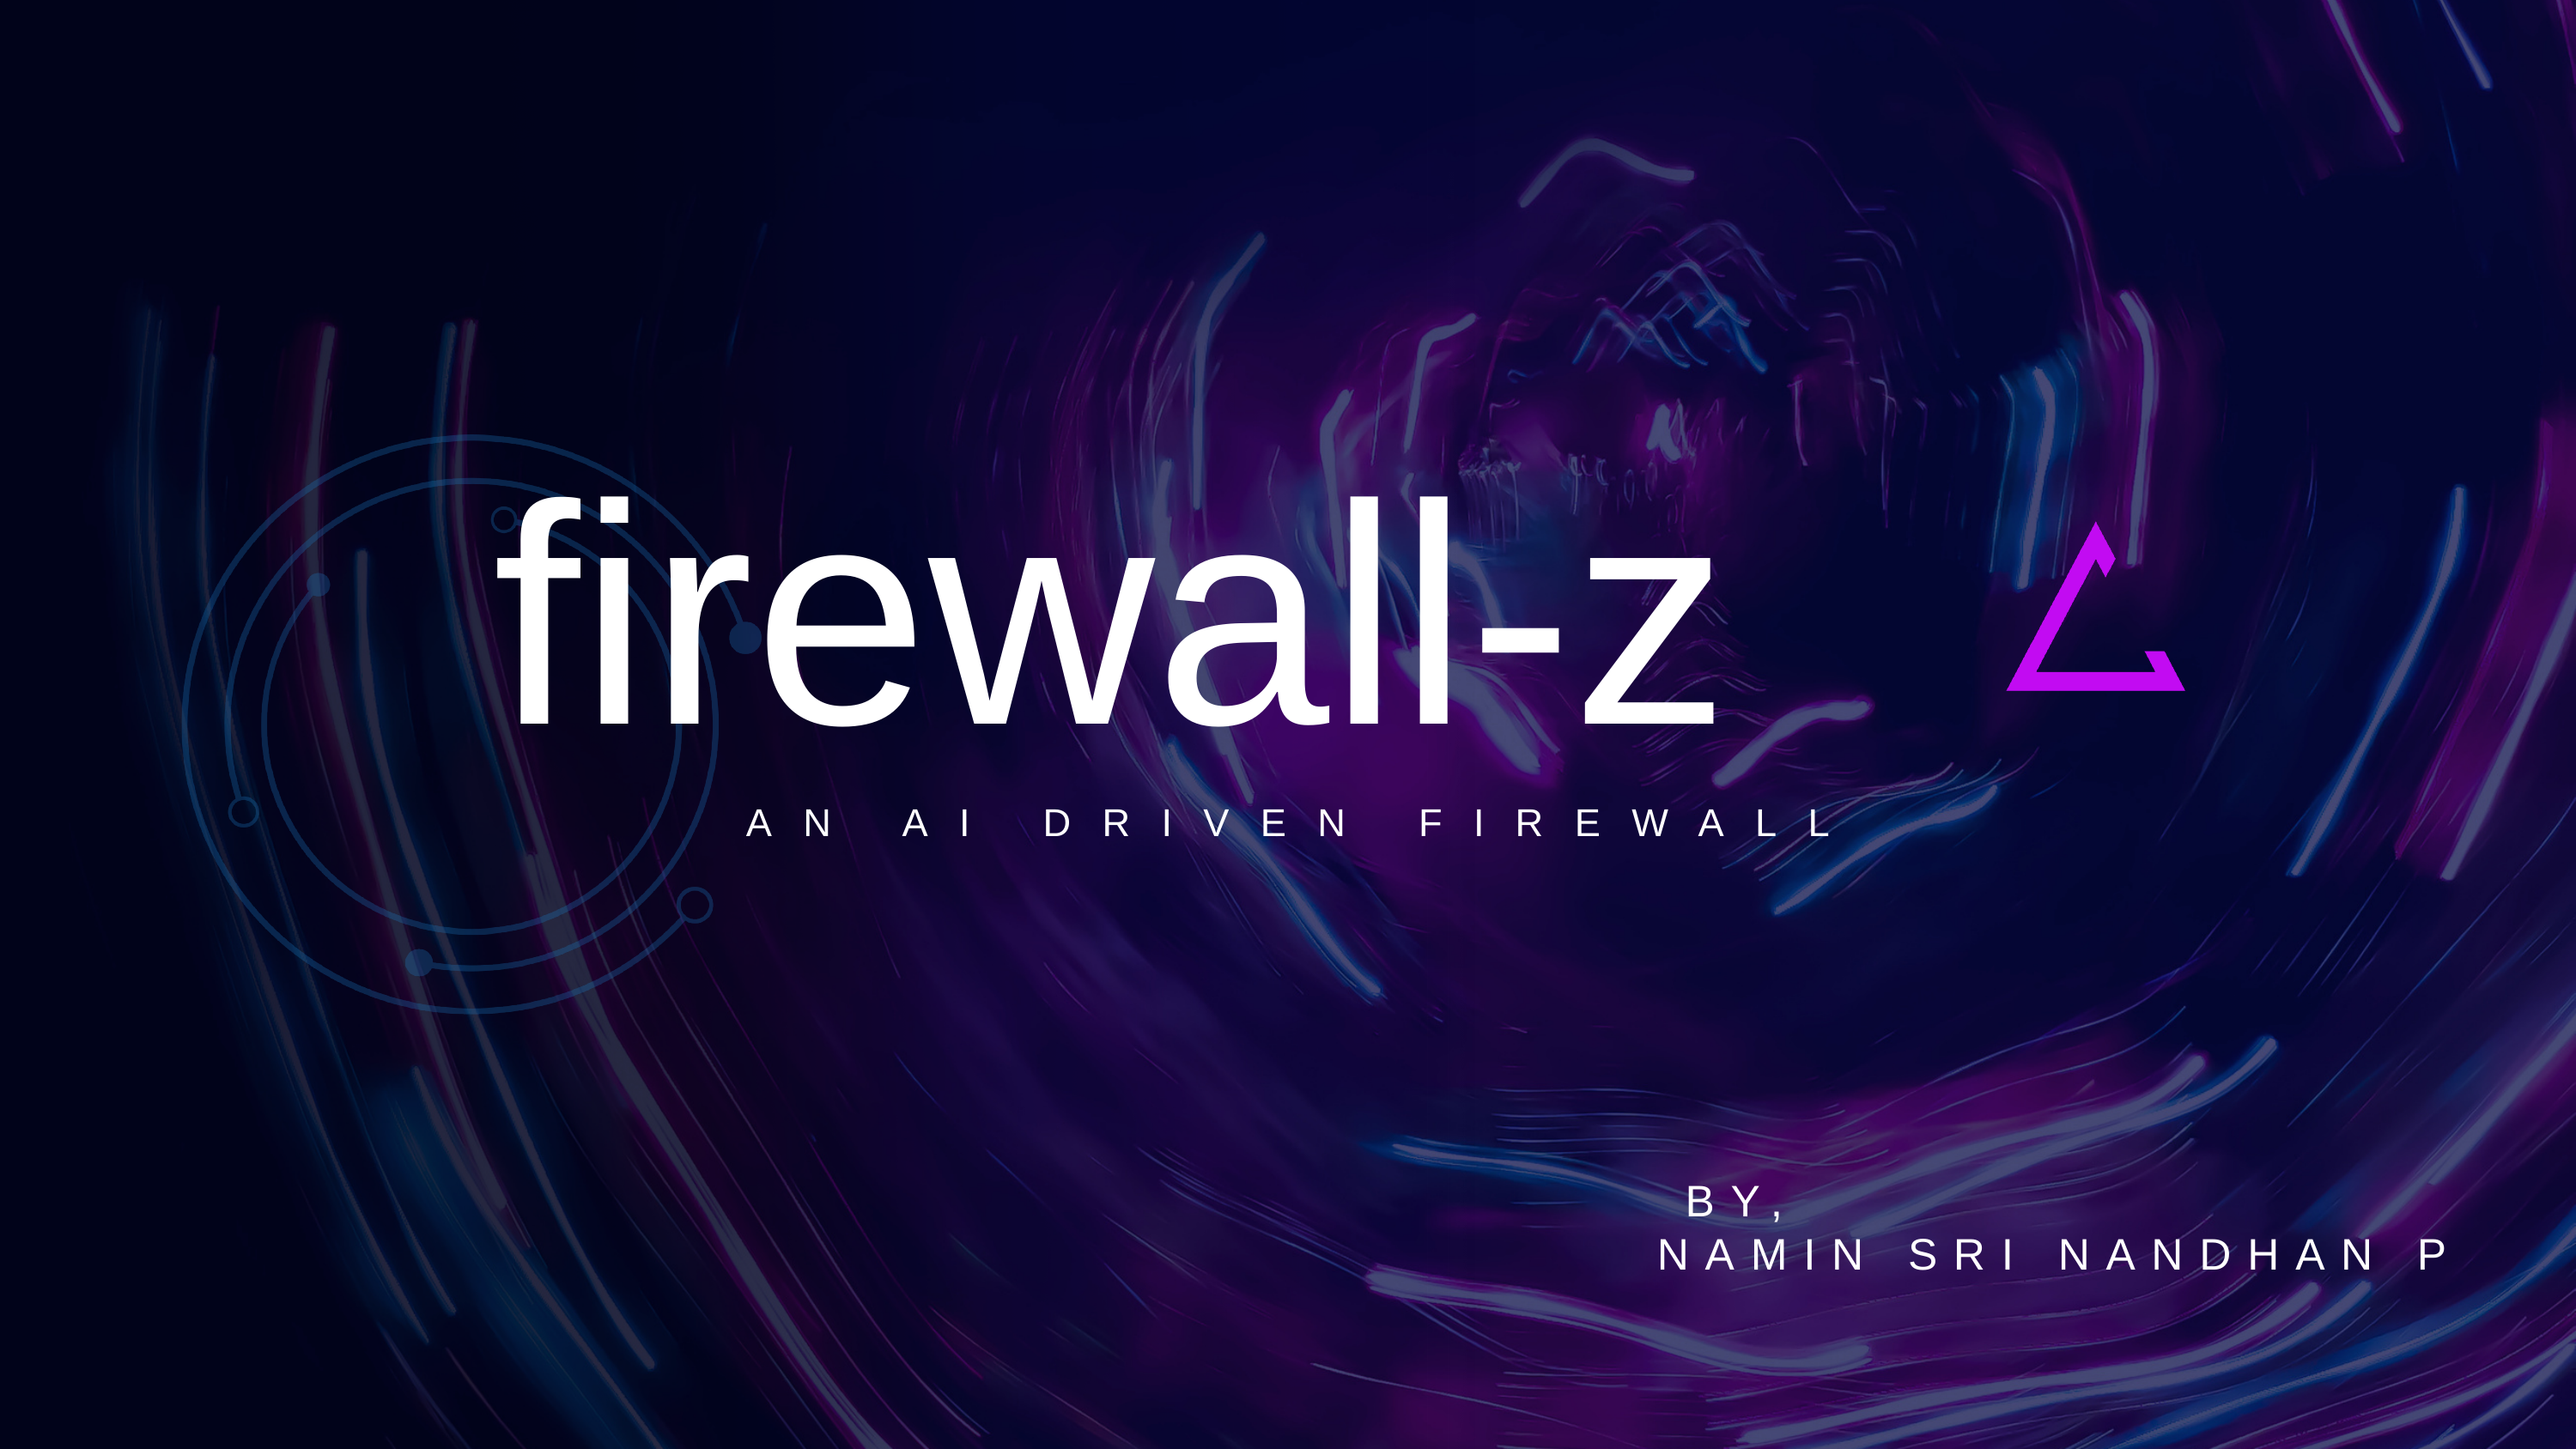

firewall-z

AN AI DRIVEN FIREWALL
BY,
NAMIN SRI NANDHAN P